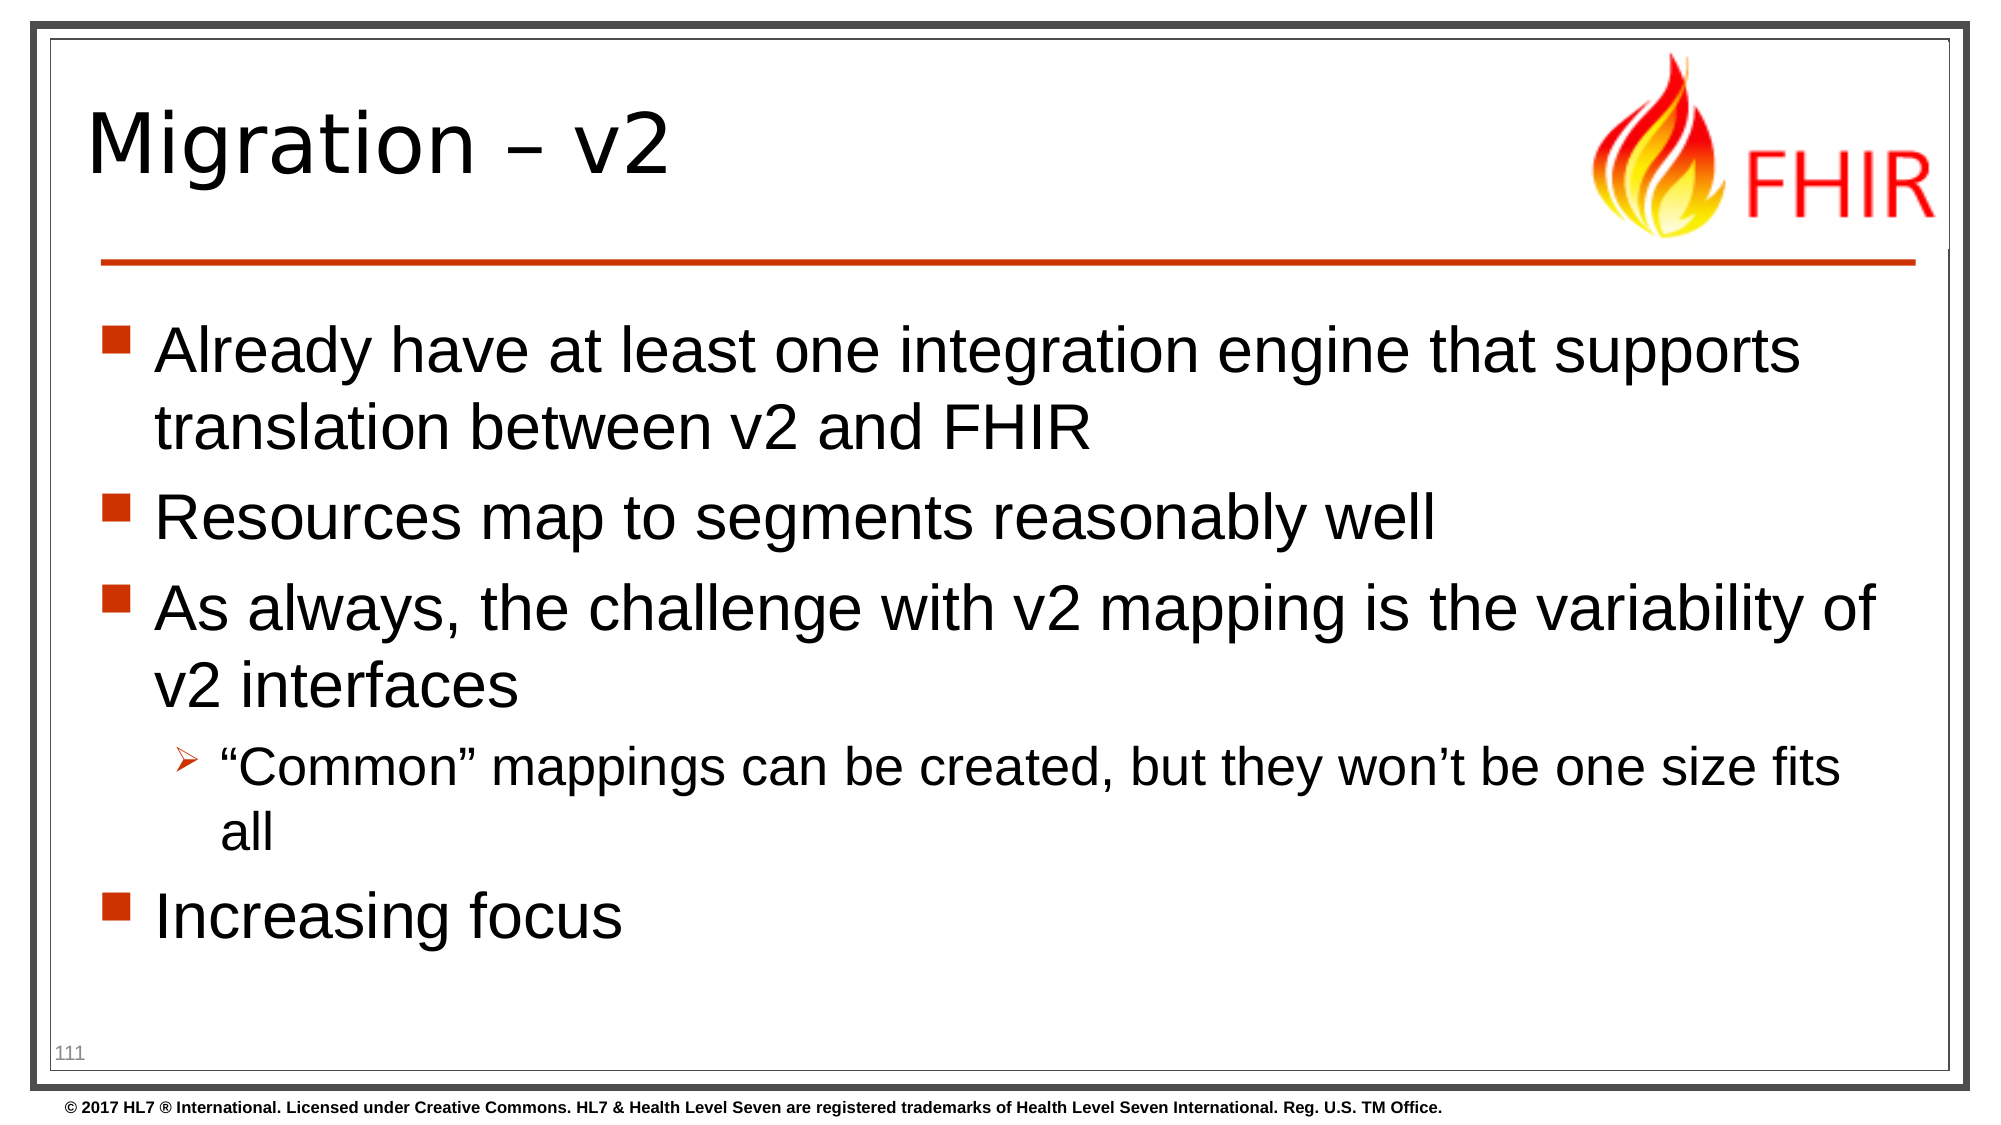

# Migration – v2
Already have at least one integration engine that supports translation between v2 and FHIR
Resources map to segments reasonably well
As always, the challenge with v2 mapping is the variability of v2 interfaces
“Common” mappings can be created, but they won’t be one size fits all
Increasing focus

111